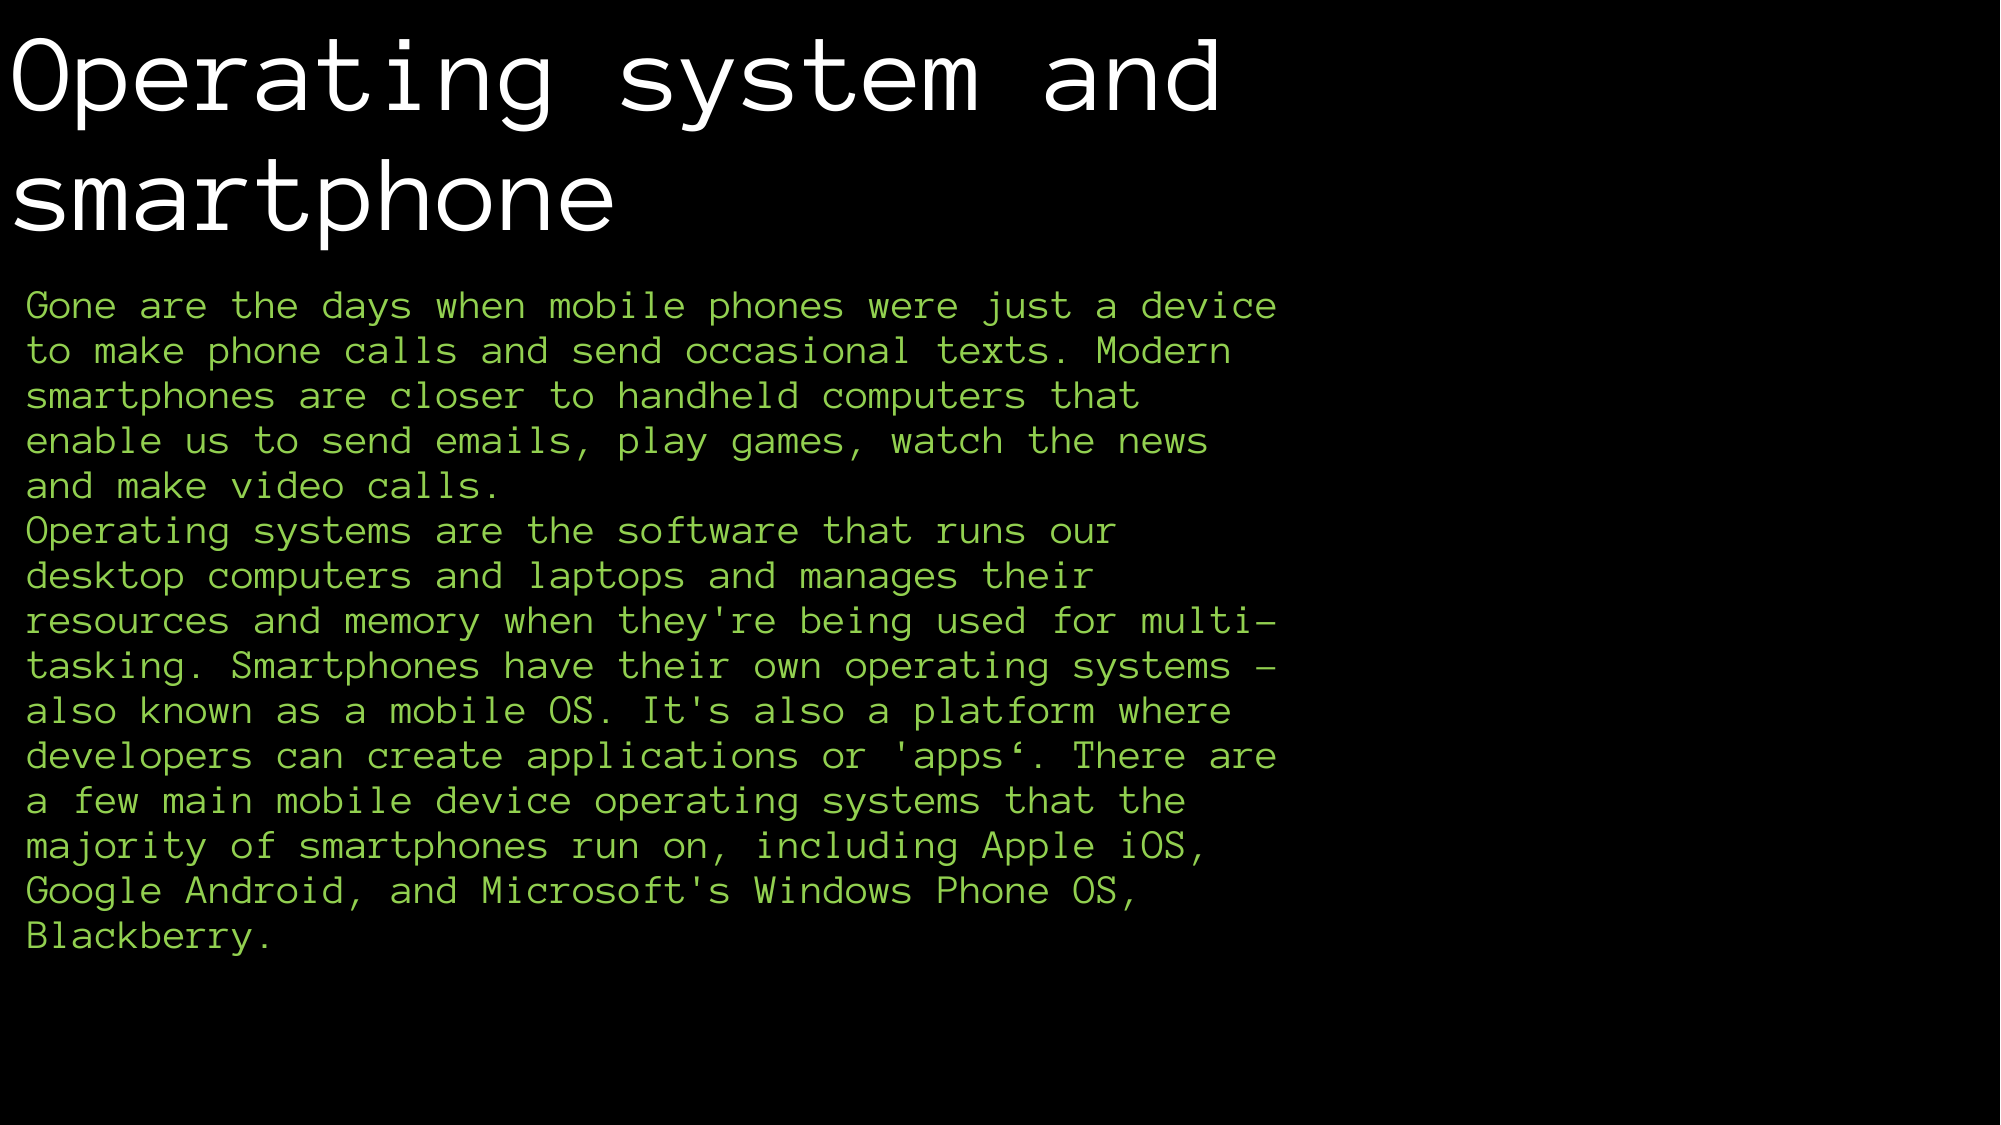

# Operating system and smartphone
Gone are the days when mobile phones were just a device to make phone calls and send occasional texts. Modern smartphones are closer to handheld computers that enable us to send emails, play games, watch the news and make video calls.
Operating systems are the software that runs our desktop computers and laptops and manages their resources and memory when they're being used for multi-tasking. Smartphones have their own operating systems – also known as a mobile OS. It's also a platform where developers can create applications or 'apps‘. There are a few main mobile device operating systems that the majority of smartphones run on, including Apple iOS, Google Android, and Microsoft's Windows Phone OS, Blackberry.